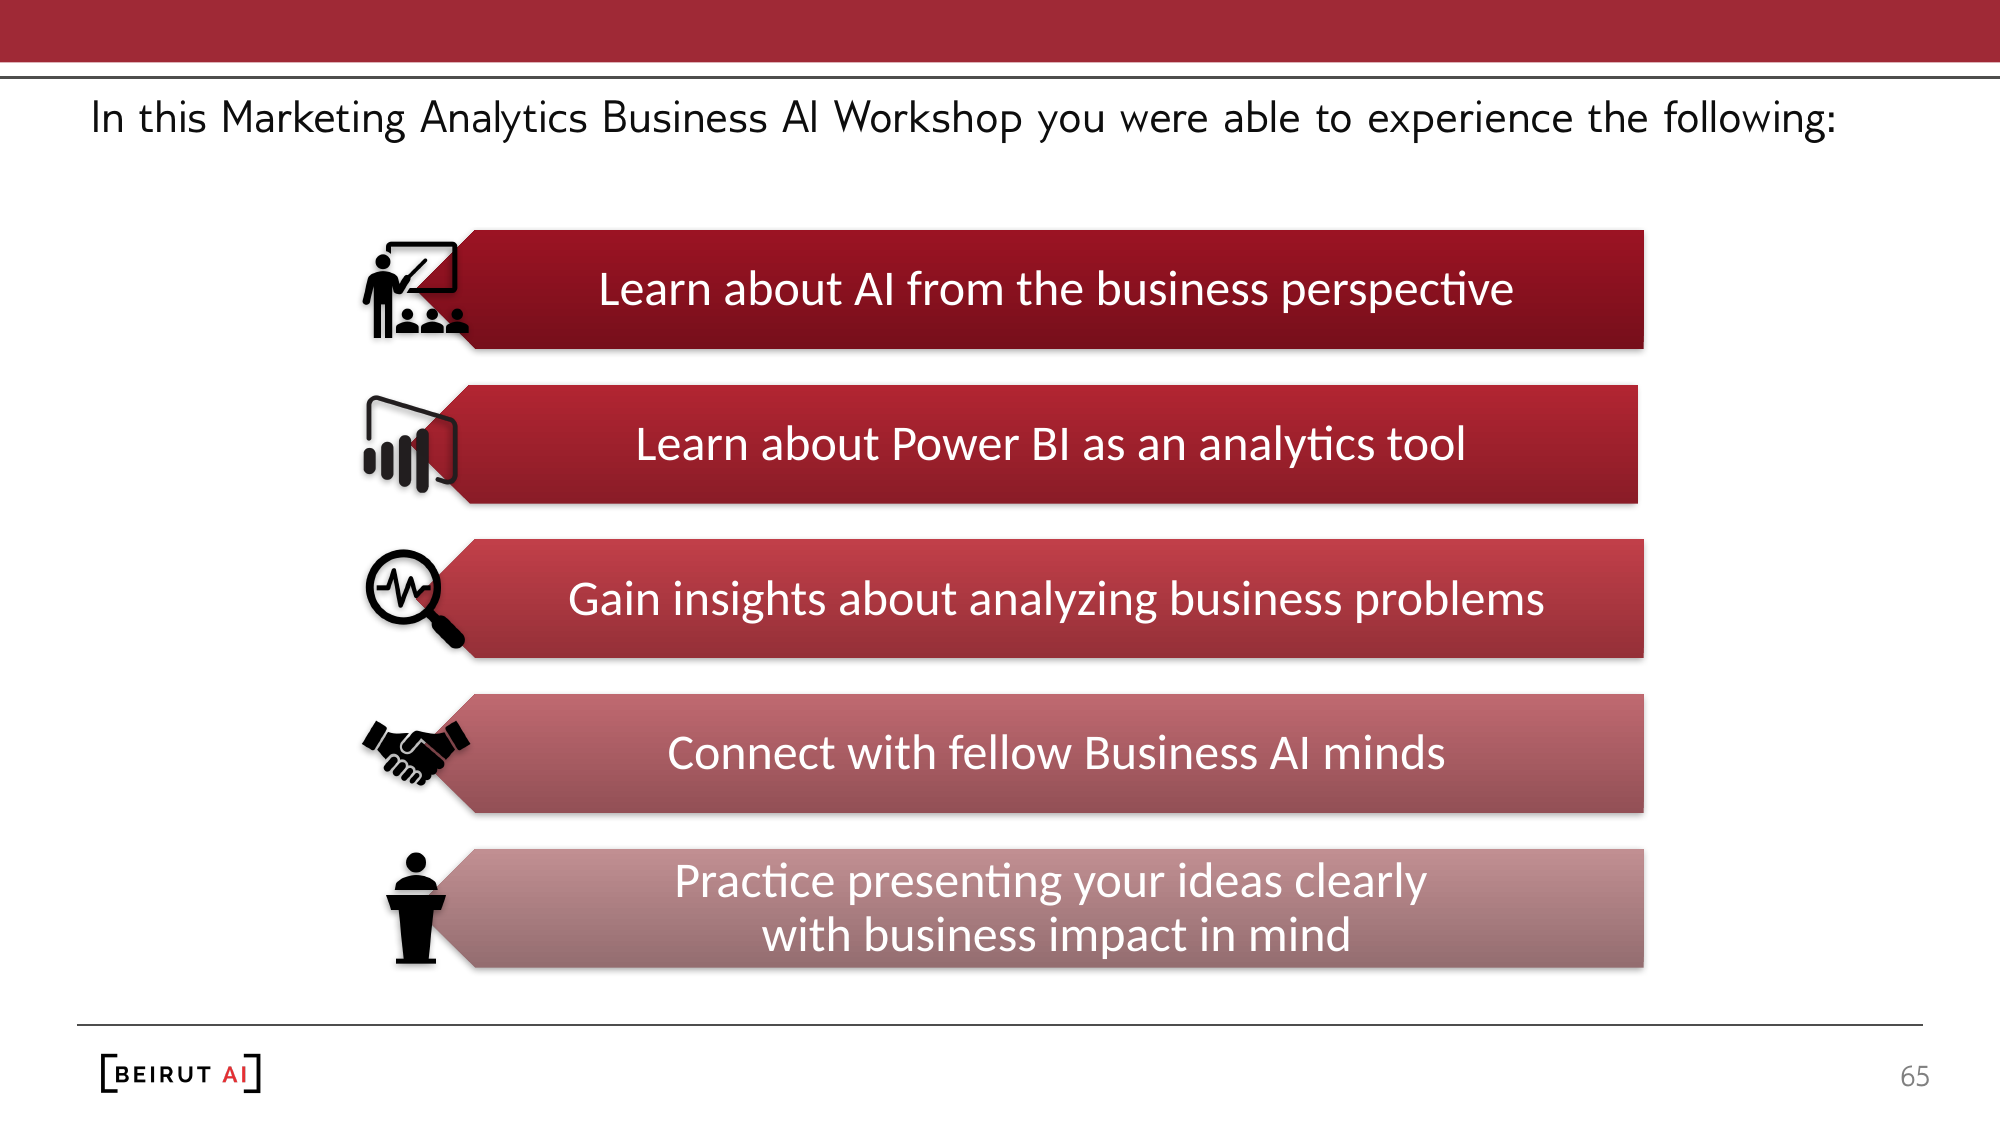

# In this Marketing Analytics Business AI Workshop you were able to experience the following:
Learn about AI from the business perspective

Learn about Power BI as an analytics tool

Gain insights about analyzing business problems

Connect with fellow Business AI minds

Practice presenting your ideas clearly
with business impact in mind